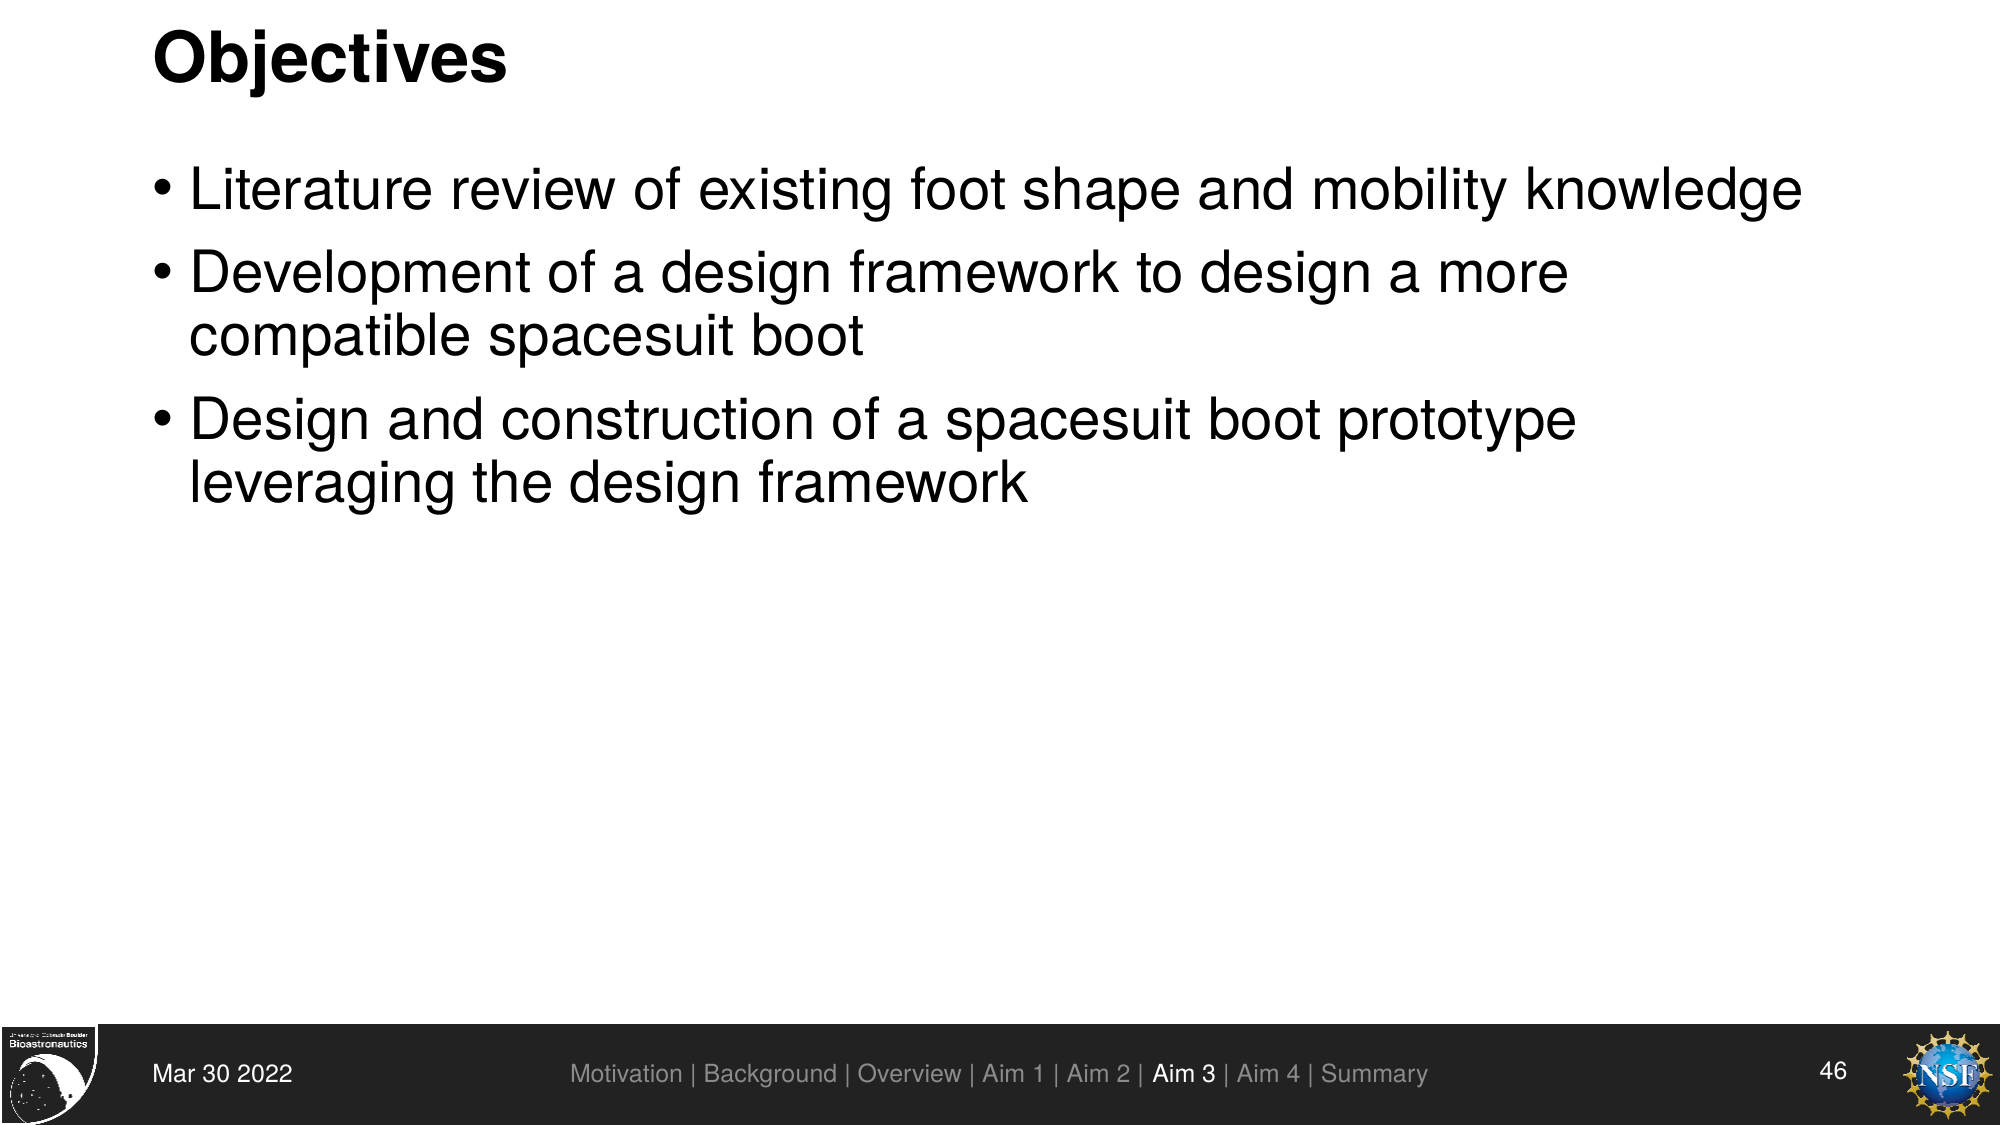

# Objectives
Literature review of existing foot shape and mobility knowledge
Development of a design framework to design a more compatible spacesuit boot
Design and construction of a spacesuit boot prototype leveraging the design framework
Motivation | Background | Overview | Aim 1 | Aim 2 | Aim 3 | Aim 4 | Summary
Mar 30 2022
46